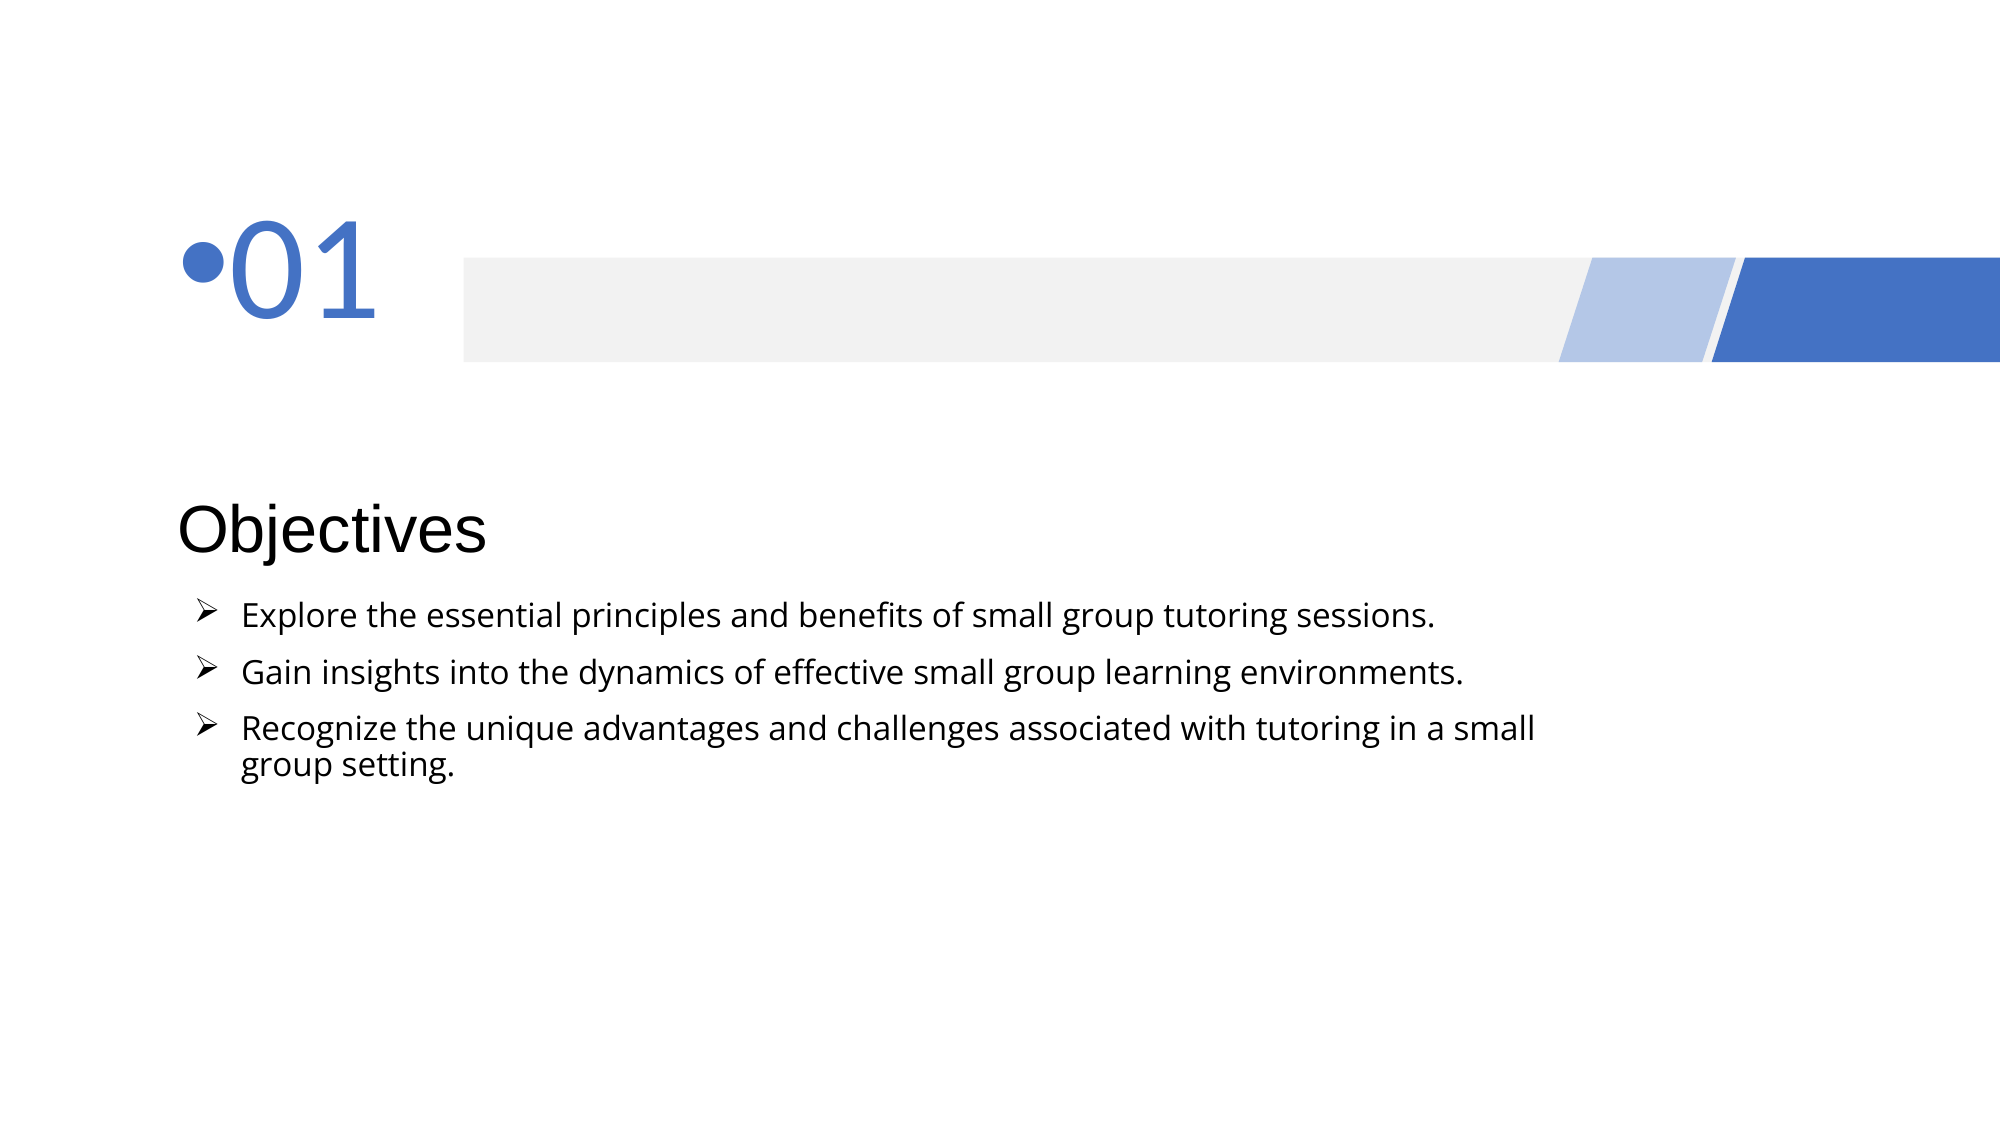

01
# Objectives
Explore the essential principles and benefits of small group tutoring sessions.
Gain insights into the dynamics of effective small group learning environments.
Recognize the unique advantages and challenges associated with tutoring in a small group setting.